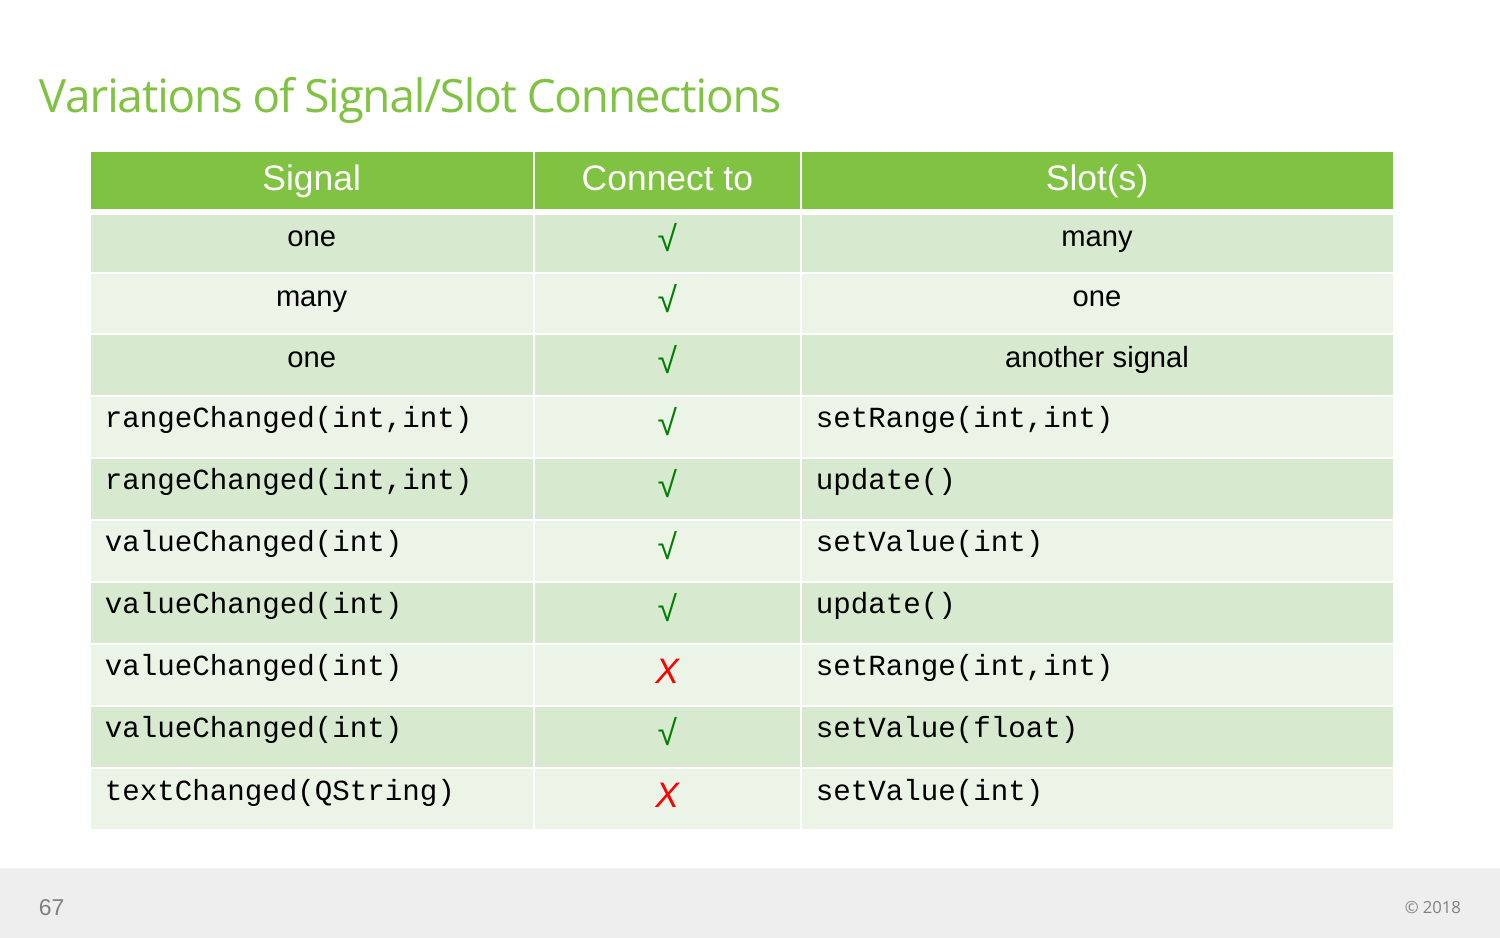

# Variations of Signal/Slot Connections
| Signal | Connect to | Slot(s) |
| --- | --- | --- |
| one | √ | many |
| many | √ | one |
| one | √ | another signal |
| rangeChanged(int,int) | √ | setRange(int,int) |
| rangeChanged(int,int) | √ | update() |
| valueChanged(int) | √ | setValue(int) |
| valueChanged(int) | √ | update() |
| valueChanged(int) | X | setRange(int,int) |
| valueChanged(int) | √ | setValue(float) |
| textChanged(QString) | X | setValue(int) |
67
© 2018